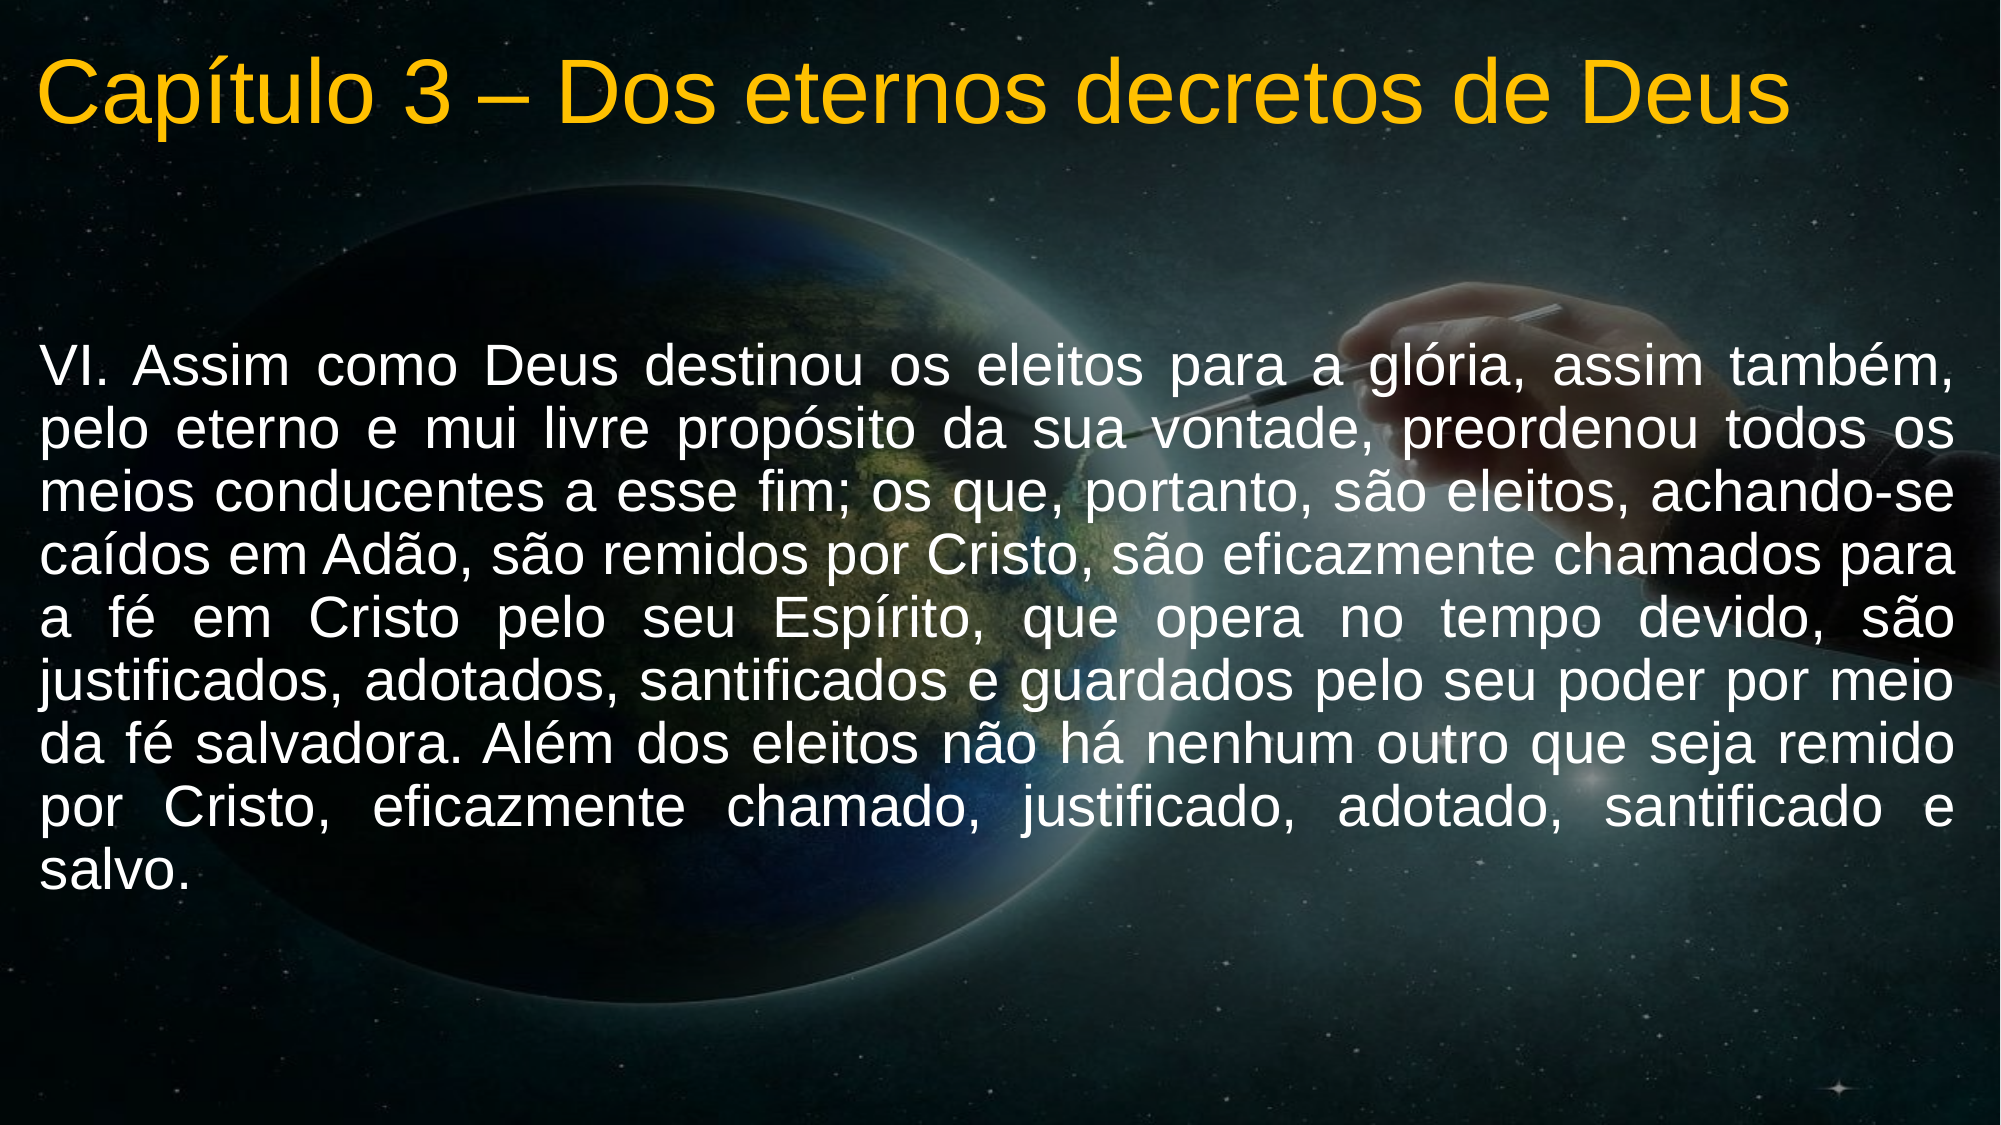

# Capítulo 3 – Dos eternos decretos de Deus
VI. Assim como Deus destinou os eleitos para a glória, assim também, pelo eterno e mui livre propósito da sua vontade, preordenou todos os meios conducentes a esse fim; os que, portanto, são eleitos, achando-se caídos em Adão, são remidos por Cristo, são eficazmente chamados para a fé em Cristo pelo seu Espírito, que opera no tempo devido, são justificados, adotados, santificados e guardados pelo seu poder por meio da fé salvadora. Além dos eleitos não há nenhum outro que seja remido por Cristo, eficazmente chamado, justificado, adotado, santificado e salvo.